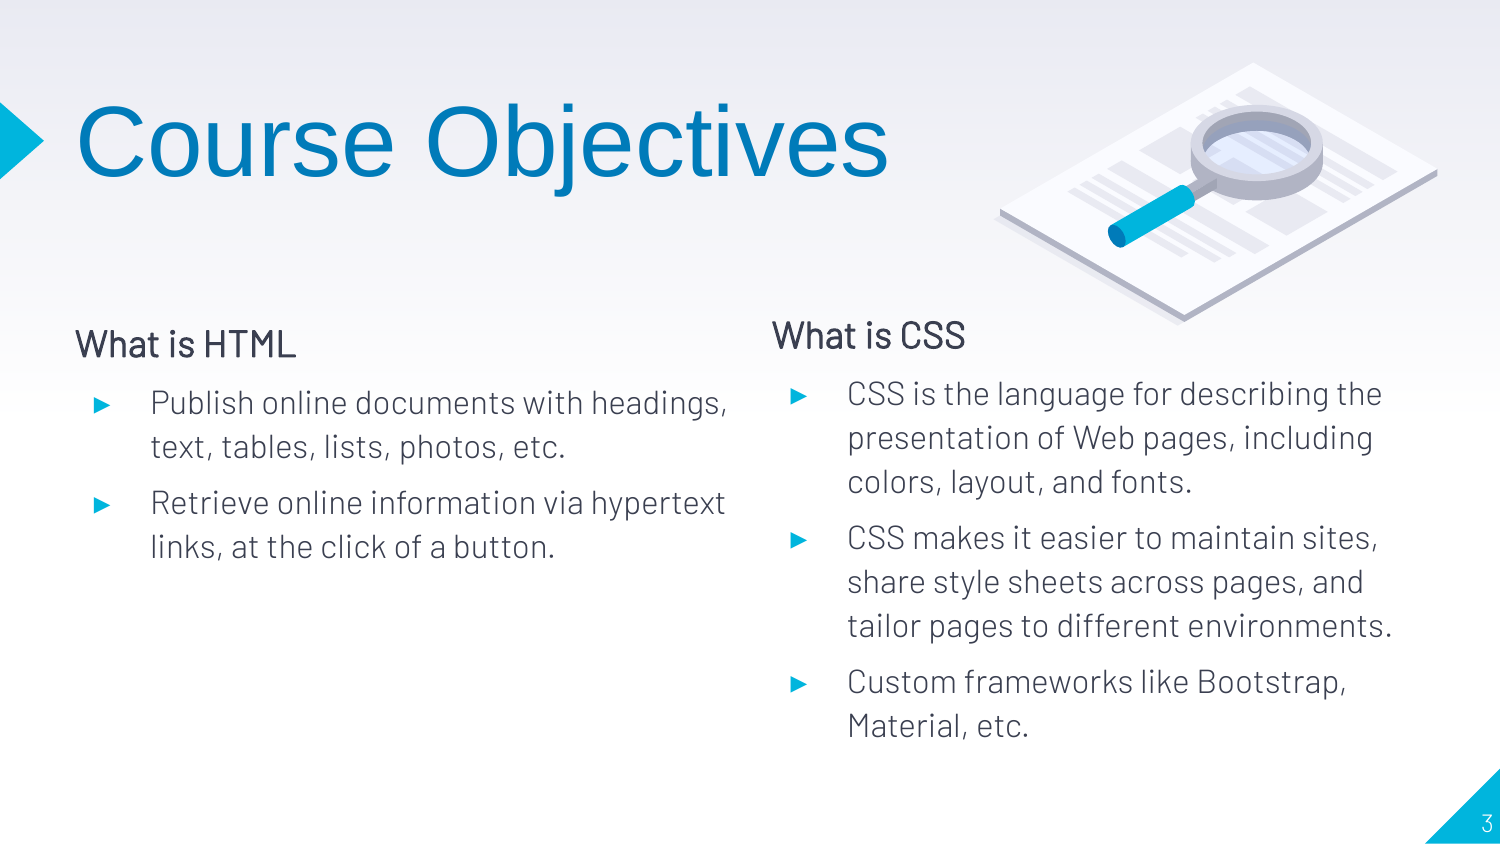

# Course Objectives
What is CSS
CSS is the language for describing the presentation of Web pages, including colors, layout, and fonts.
CSS makes it easier to maintain sites, share style sheets across pages, and tailor pages to different environments.
Custom frameworks like Bootstrap, Material, etc.
What is HTML
Publish online documents with headings, text, tables, lists, photos, etc.
Retrieve online information via hypertext links, at the click of a button.
3